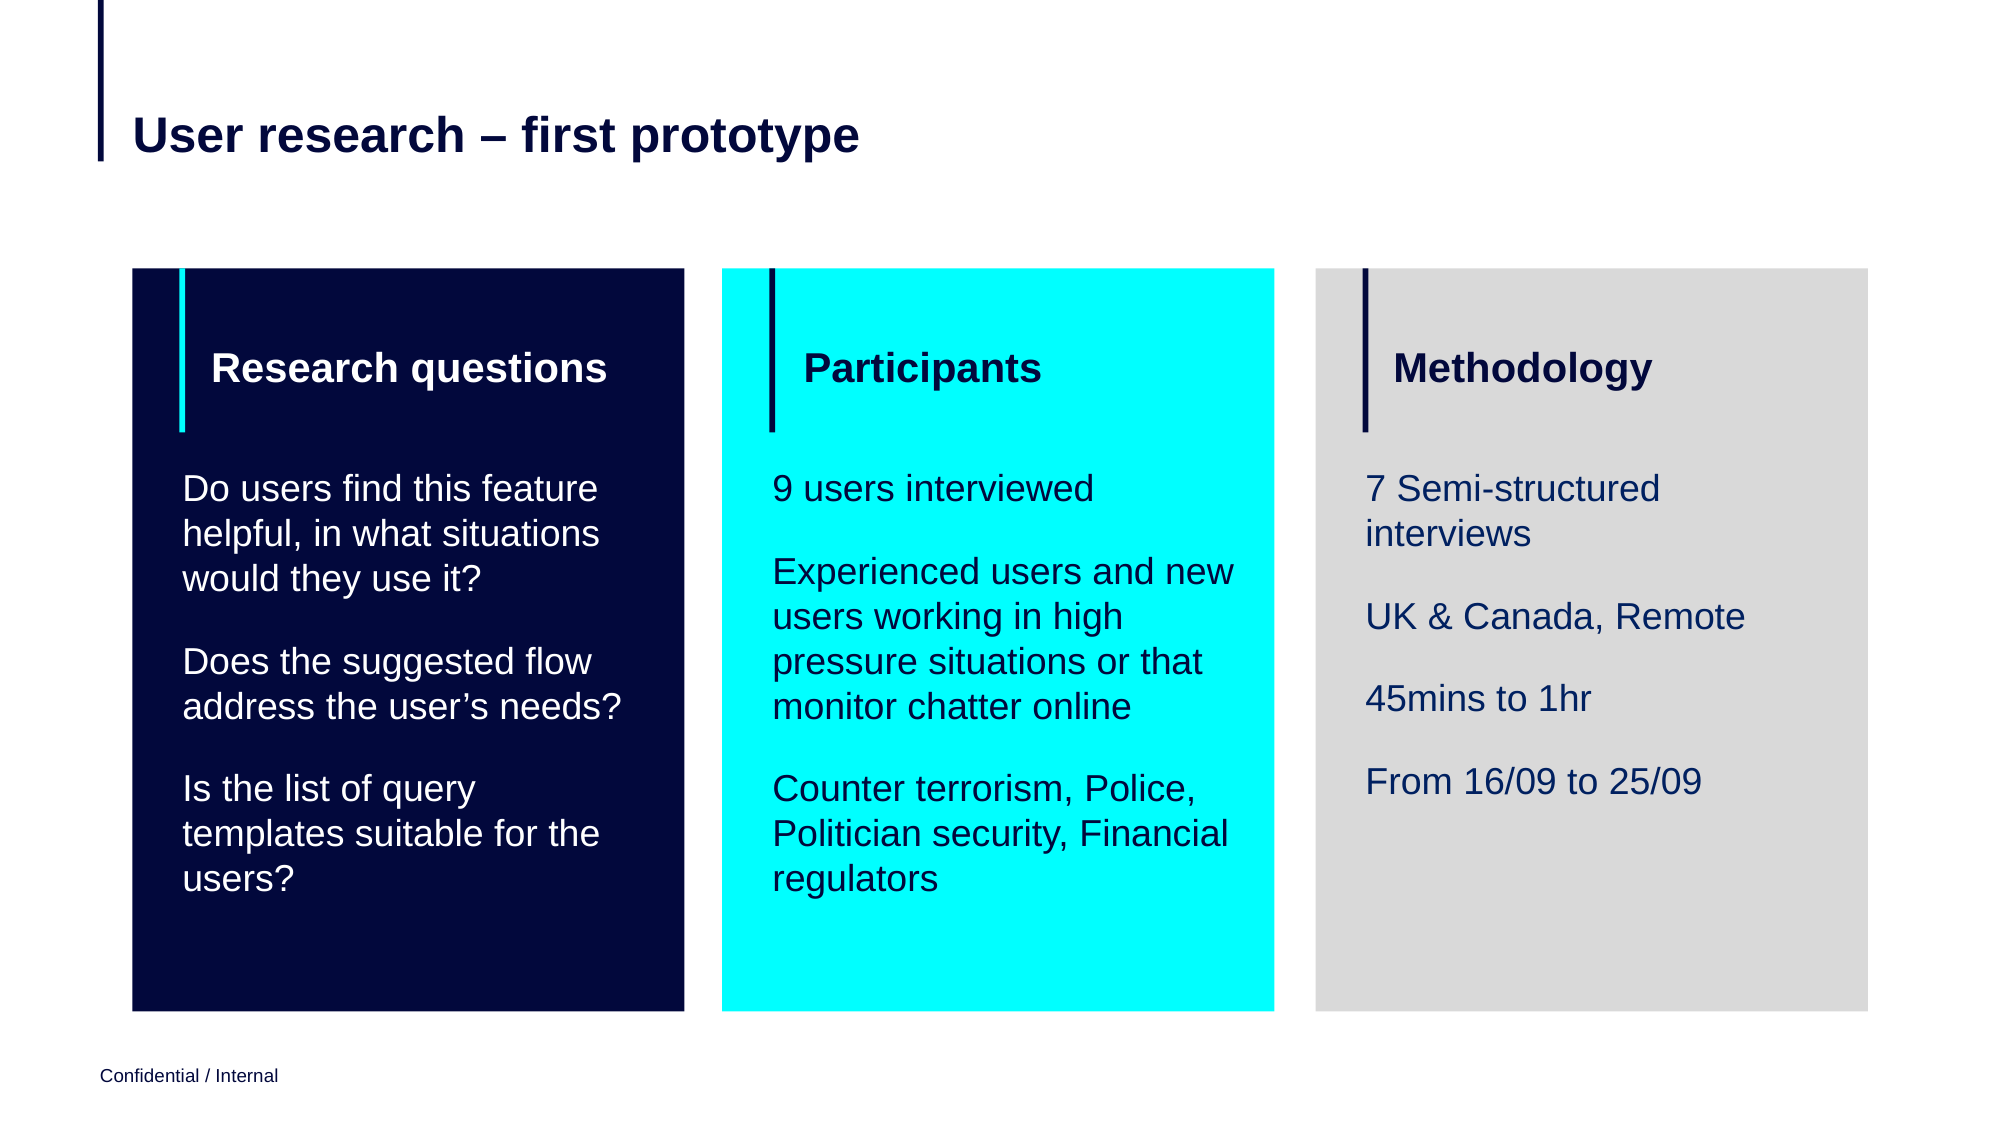

# User research – first prototype

Research questions
Participants
Methodology

Do users find this feature helpful, in what situations would they use it?
Does the suggested flow address the user’s needs?
Is the list of query templates suitable for the users?

9 users interviewed
Experienced users and new users working in high pressure situations or that monitor chatter online
Counter terrorism, Police, Politician security, Financial regulators
7 Semi-structured interviews
UK & Canada, Remote
45mins to 1hr
From 16/09 to 25/09

Confidential / Internal